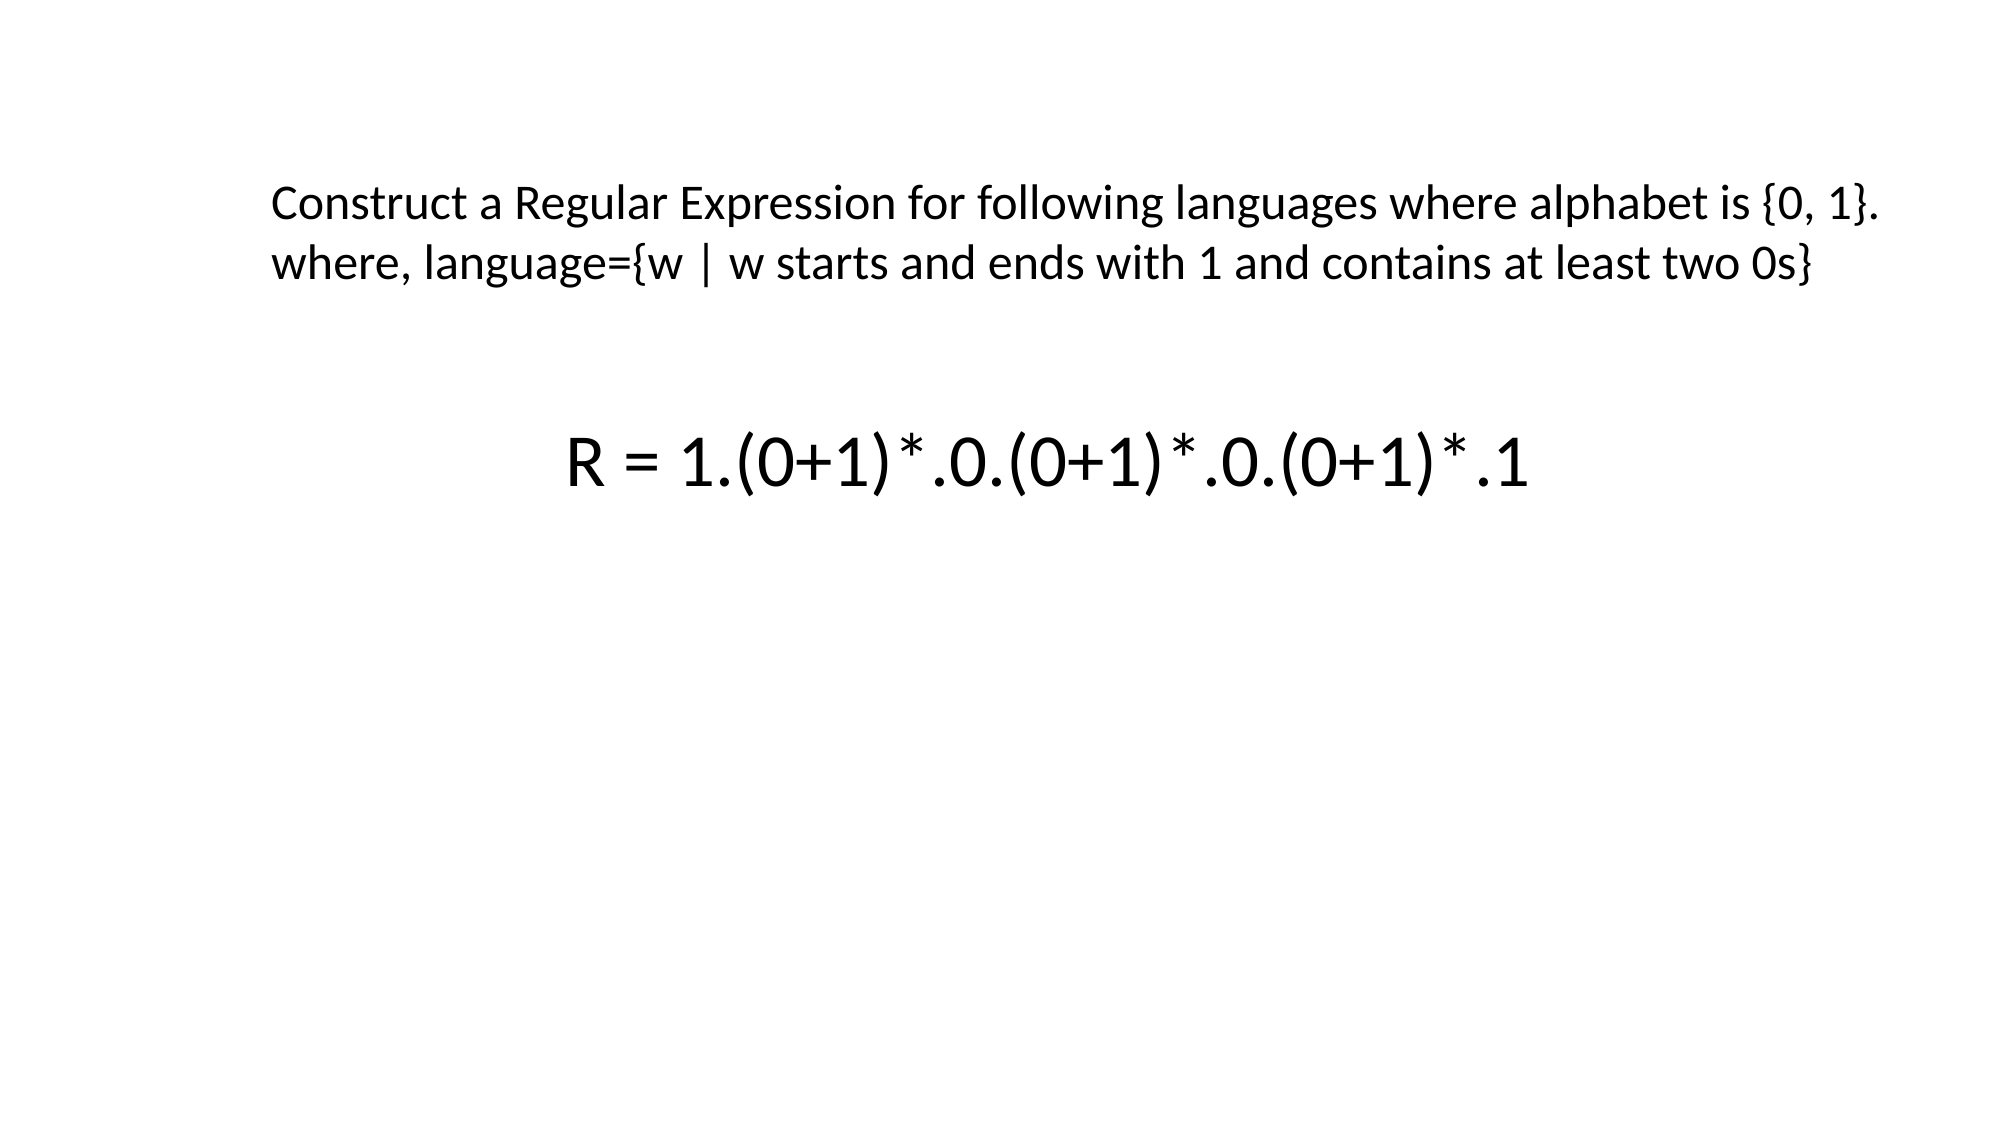

Construct a Regular Expression for following languages where alphabet is {0, 1}.
where, language={w | w starts and ends with 1 and contains at least two 0s}
R = 1.(0+1)*.0.(0+1)*.0.(0+1)*.1